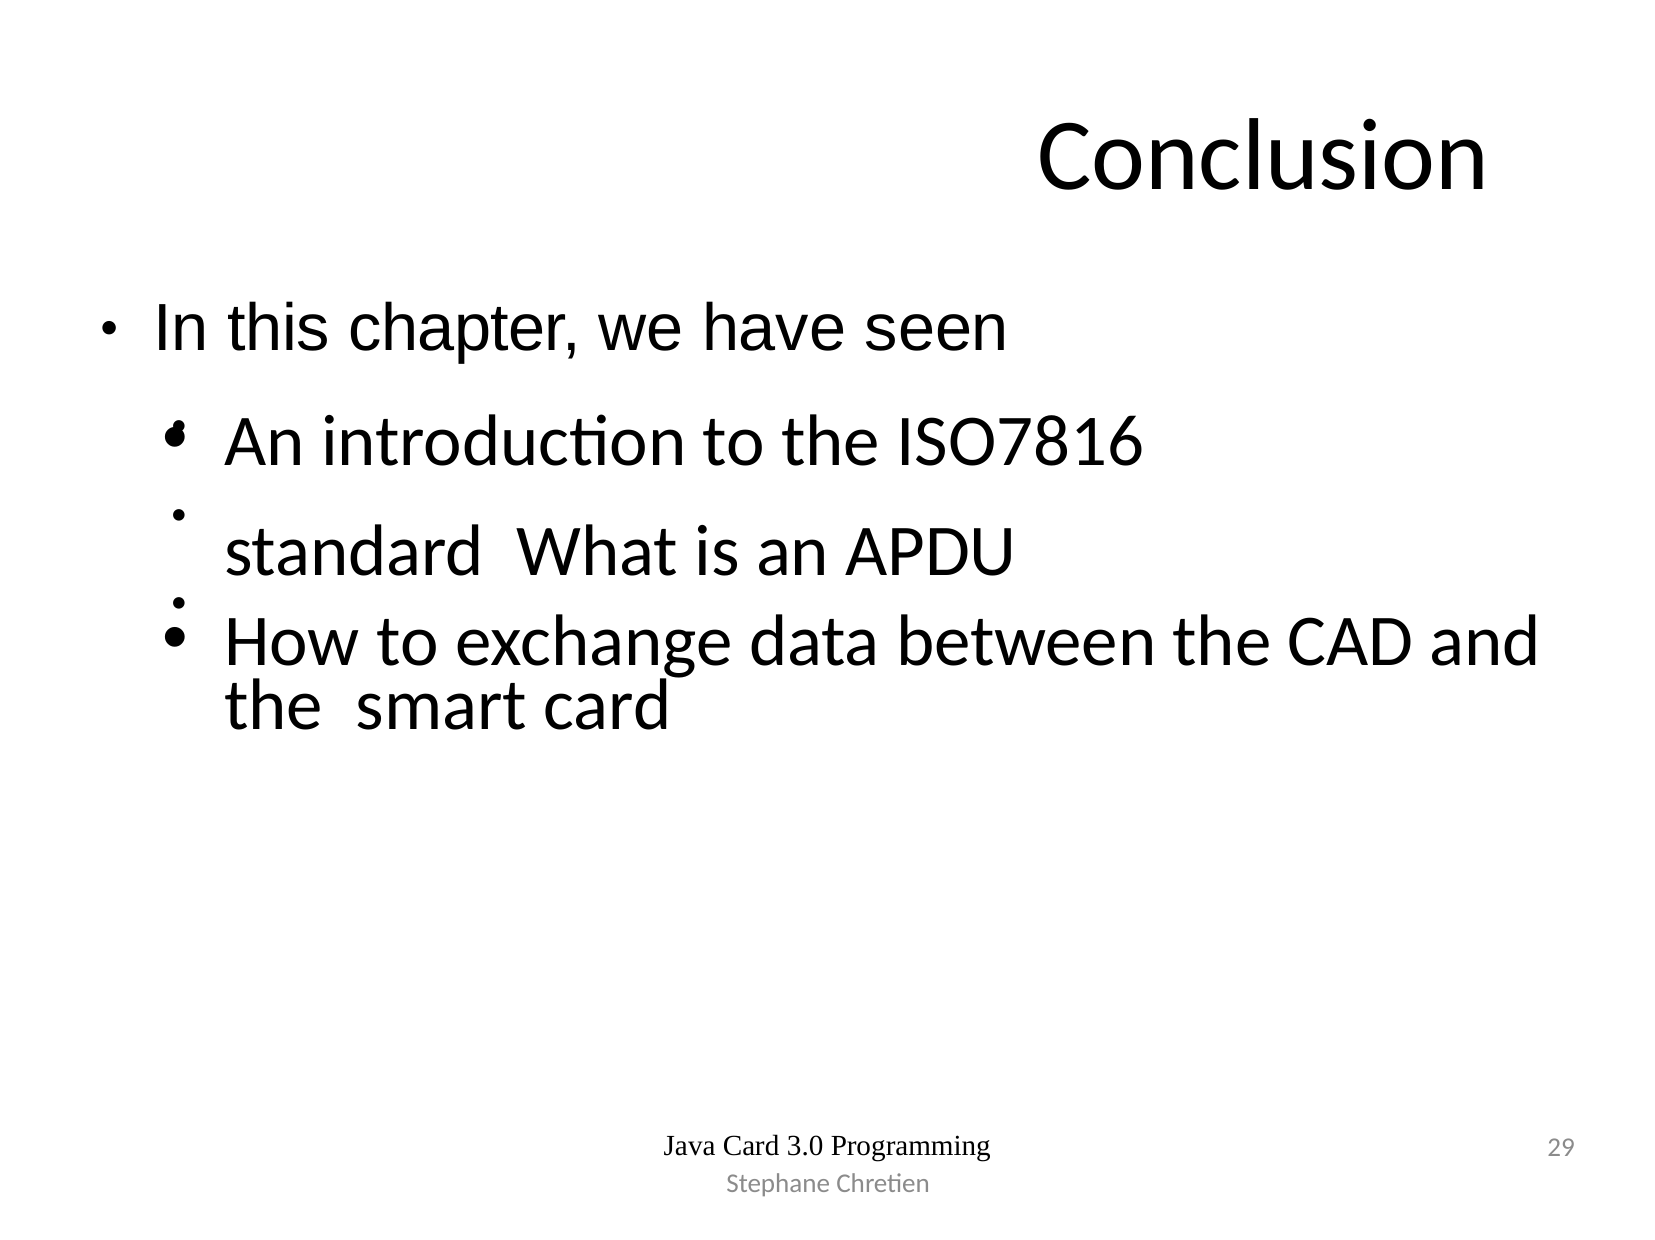

# Conclusion
In this chapter, we have seen
An introduction to the ISO7816 standard  What is an APDU
How to exchange data between the CAD and the  smart card
●
●
●
●
Java Card 3.0 Programming
29
Stephane Chretien